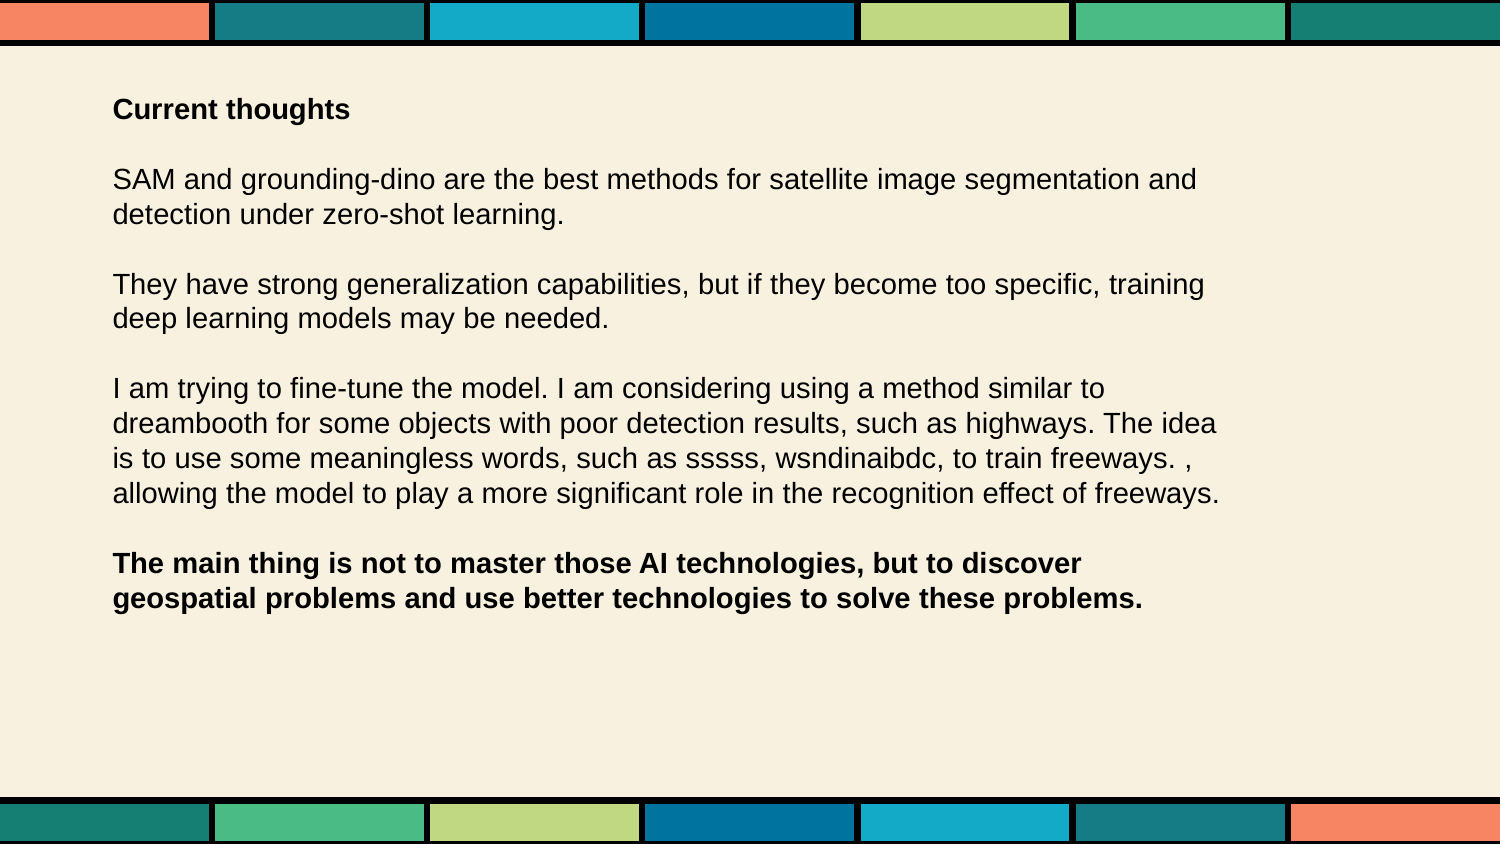

Current thoughts

SAM and grounding-dino are the best methods for satellite image segmentation and detection under zero-shot learning.

They have strong generalization capabilities, but if they become too specific, training deep learning models may be needed.

I am trying to fine-tune the model. I am considering using a method similar to dreambooth for some objects with poor detection results, such as highways. The idea is to use some meaningless words, such as sssss, wsndinaibdc, to train freeways. , allowing the model to play a more significant role in the recognition effect of freeways.

The main thing is not to master those AI technologies, but to discover geospatial problems and use better technologies to solve these problems.